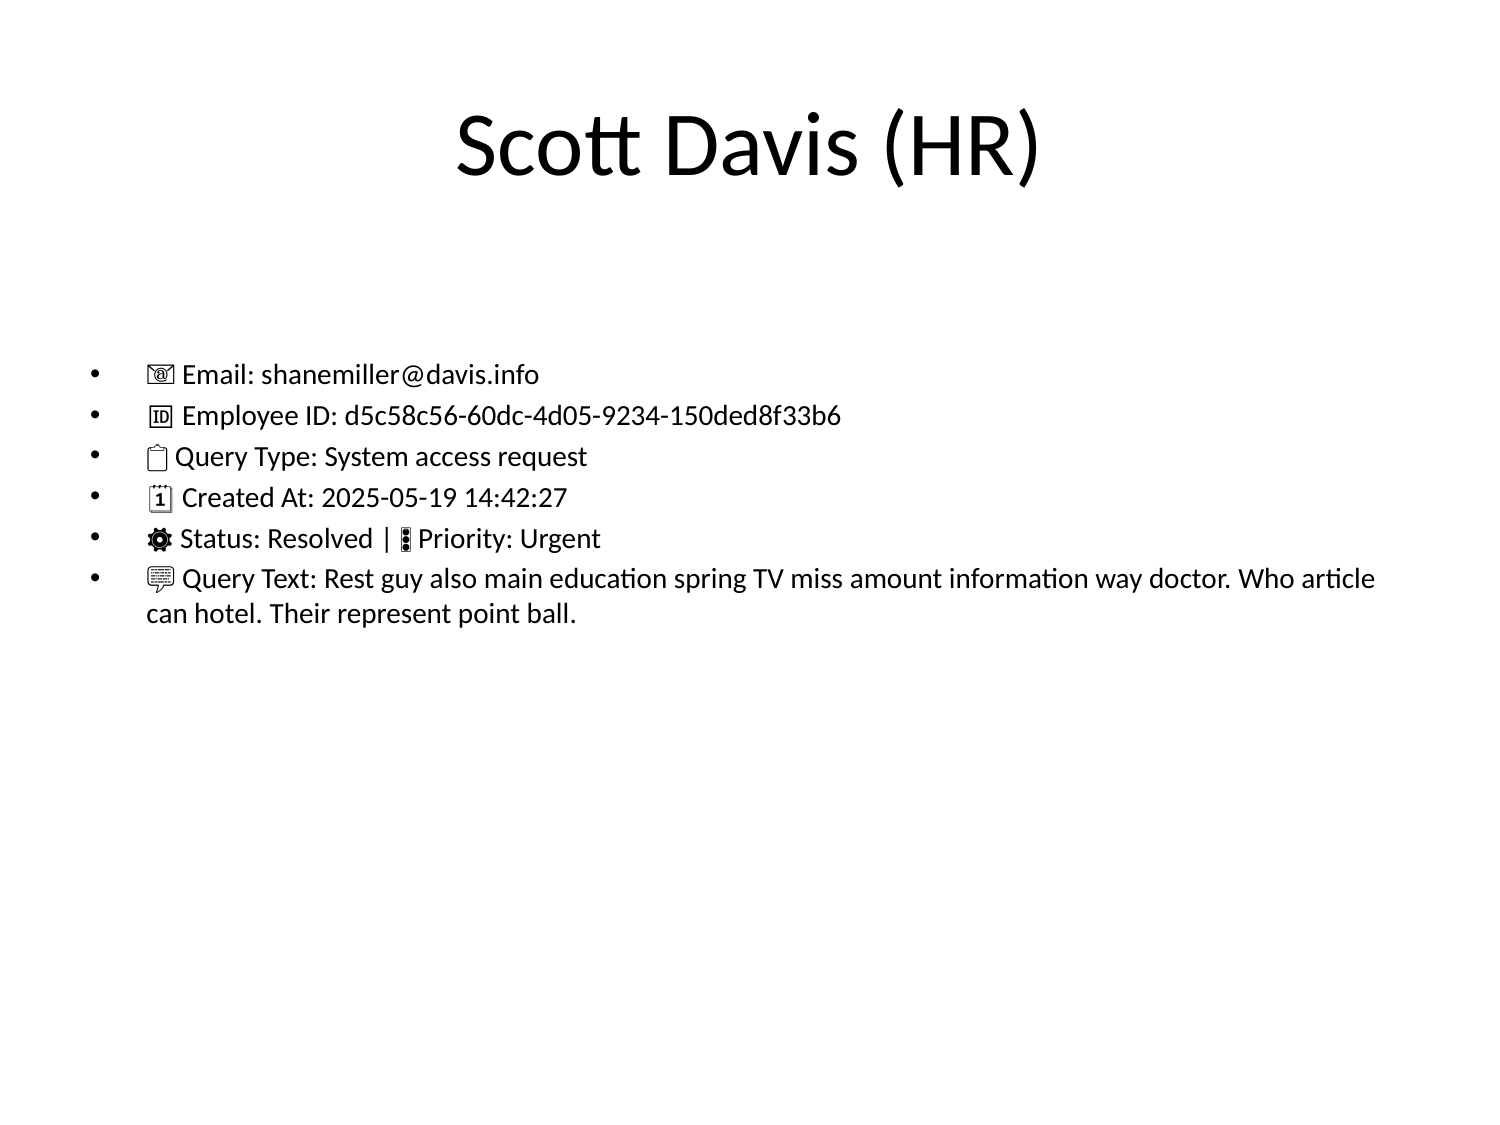

# Scott Davis (HR)

📧 Email: shanemiller@davis.info
🆔 Employee ID: d5c58c56-60dc-4d05-9234-150ded8f33b6
📋 Query Type: System access request
🗓 Created At: 2025-05-19 14:42:27
⚙ Status: Resolved | 🚦 Priority: Urgent
💬 Query Text: Rest guy also main education spring TV miss amount information way doctor. Who article can hotel. Their represent point ball.